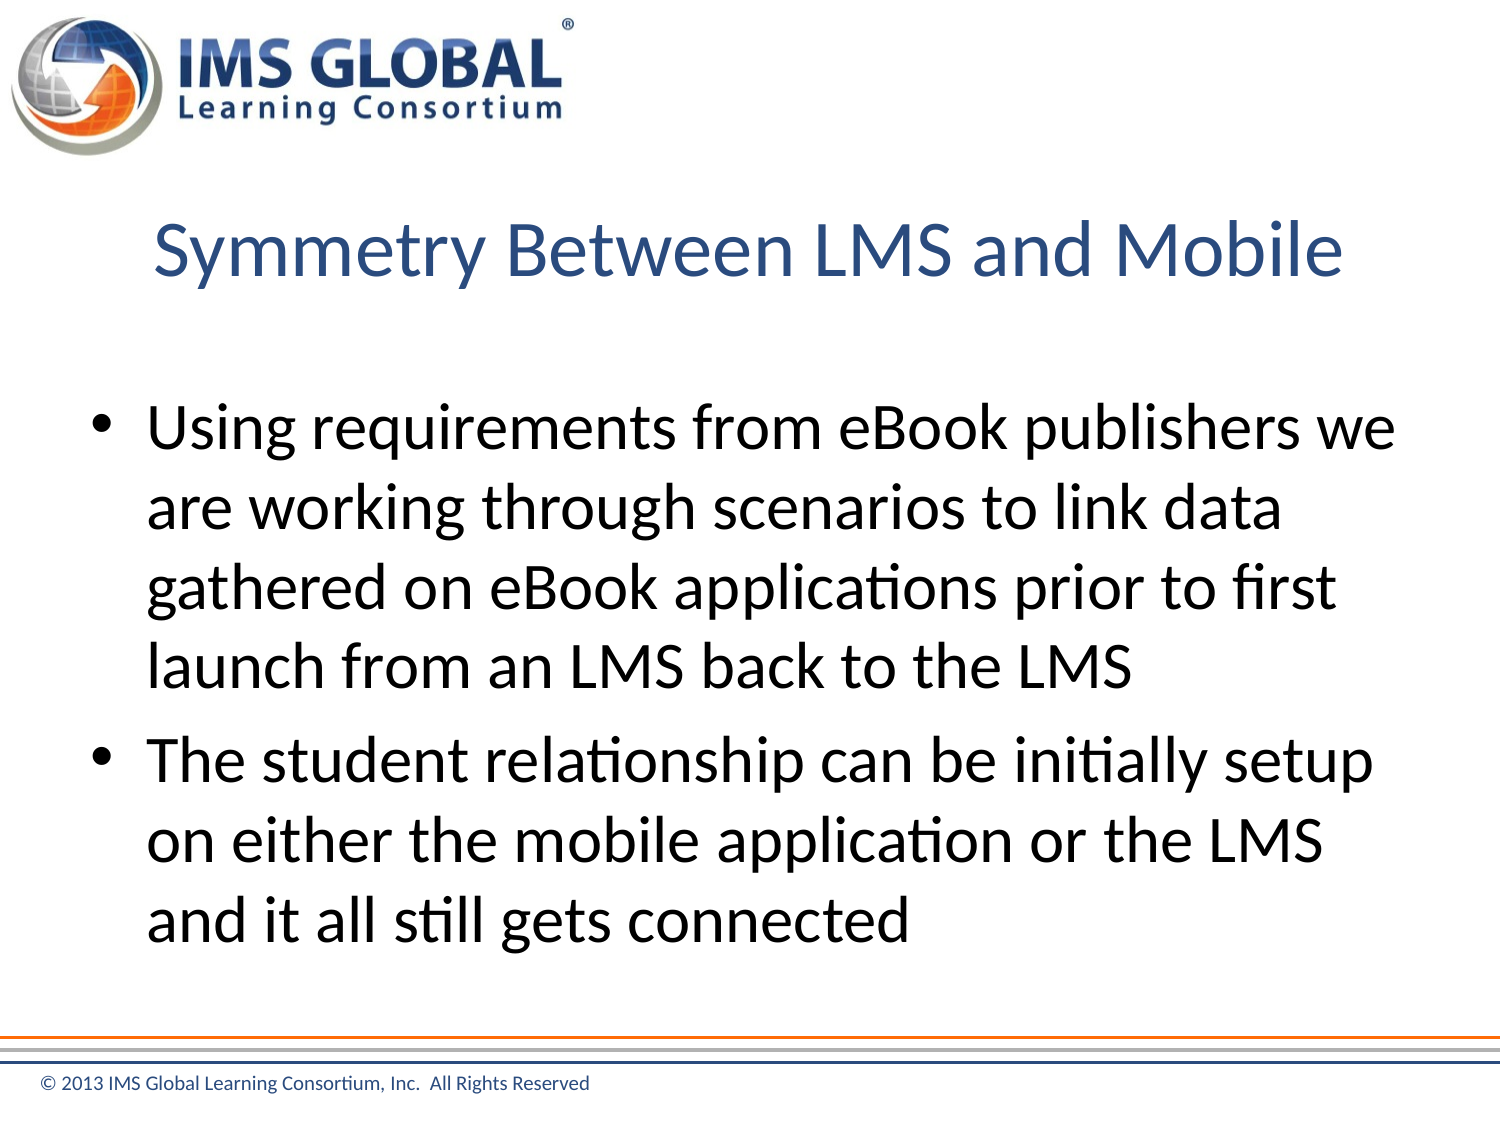

# Symmetry Between LMS and Mobile
Using requirements from eBook publishers we are working through scenarios to link data gathered on eBook applications prior to first launch from an LMS back to the LMS
The student relationship can be initially setup on either the mobile application or the LMS and it all still gets connected